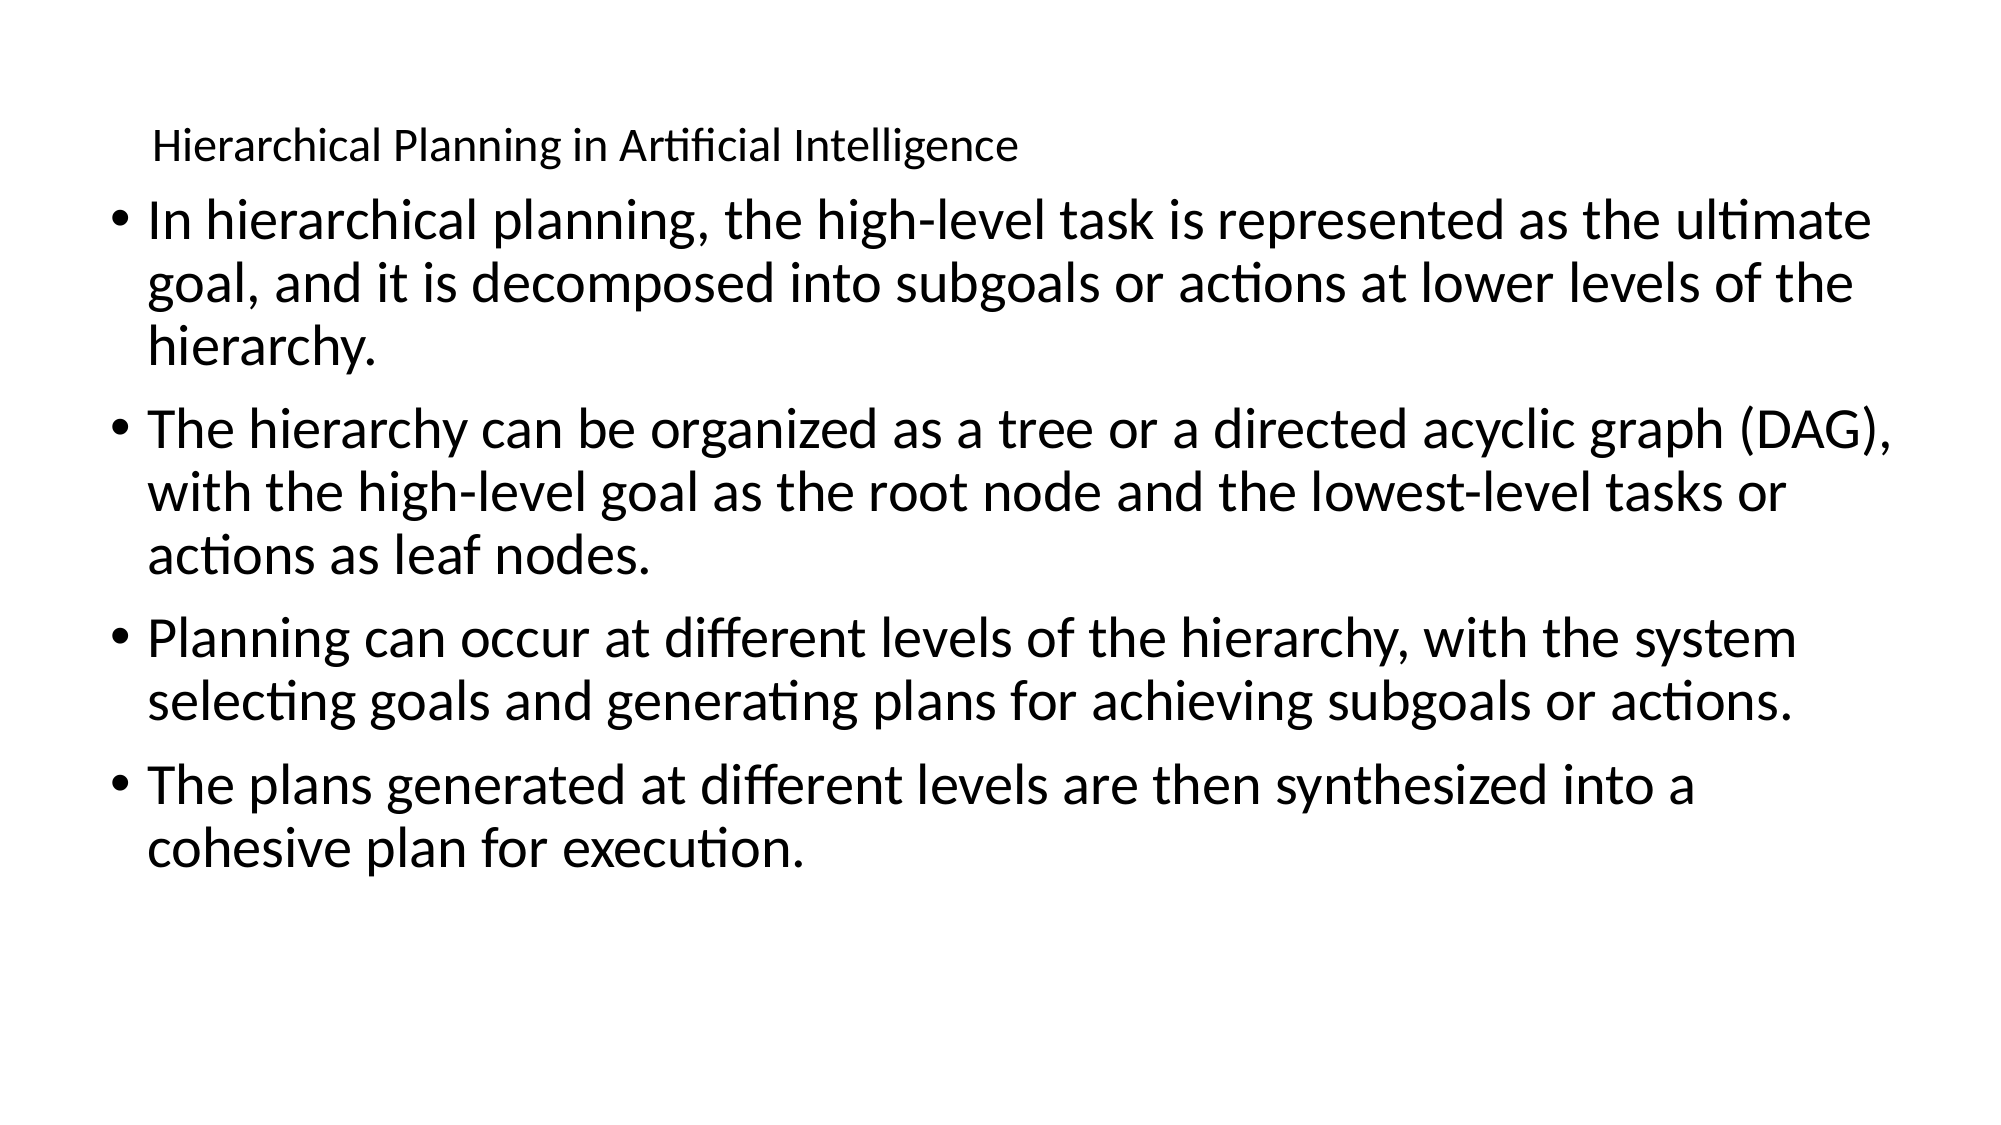

# Hierarchical Planning in Artificial Intelligence

In hierarchical planning, the high-level task is represented as the ultimate goal, and it is decomposed into subgoals or actions at lower levels of the hierarchy.
The hierarchy can be organized as a tree or a directed acyclic graph (DAG), with the high-level goal as the root node and the lowest-level tasks or actions as leaf nodes.
Planning can occur at different levels of the hierarchy, with the system selecting goals and generating plans for achieving subgoals or actions.
The plans generated at different levels are then synthesized into a cohesive plan for execution.